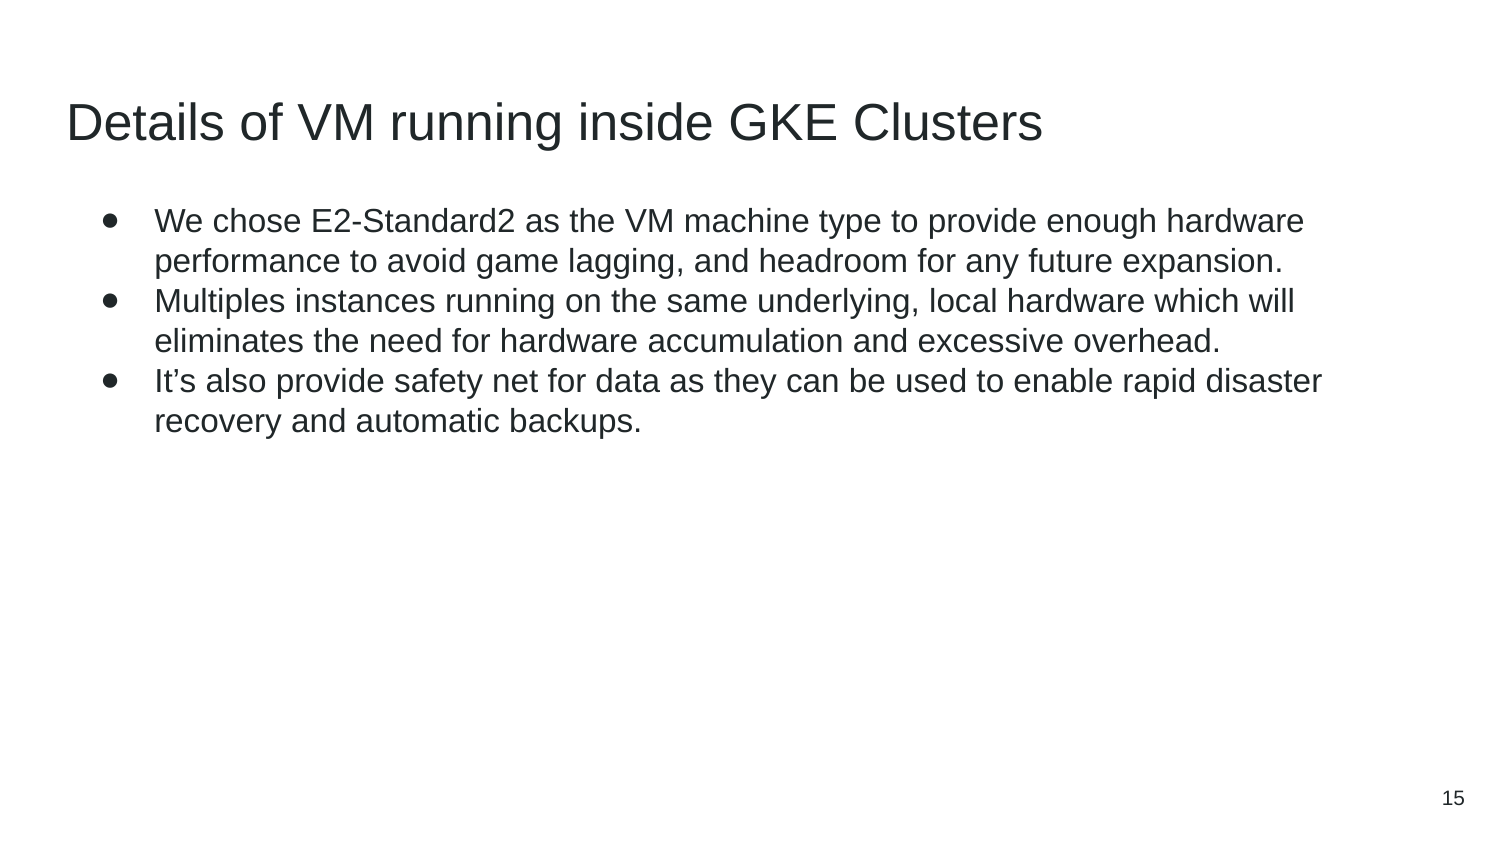

# Details of VM running inside GKE Clusters
We chose E2-Standard2 as the VM machine type to provide enough hardware performance to avoid game lagging, and headroom for any future expansion.
Multiples instances running on the same underlying, local hardware which will eliminates the need for hardware accumulation and excessive overhead.
It’s also provide safety net for data as they can be used to enable rapid disaster recovery and automatic backups.

15